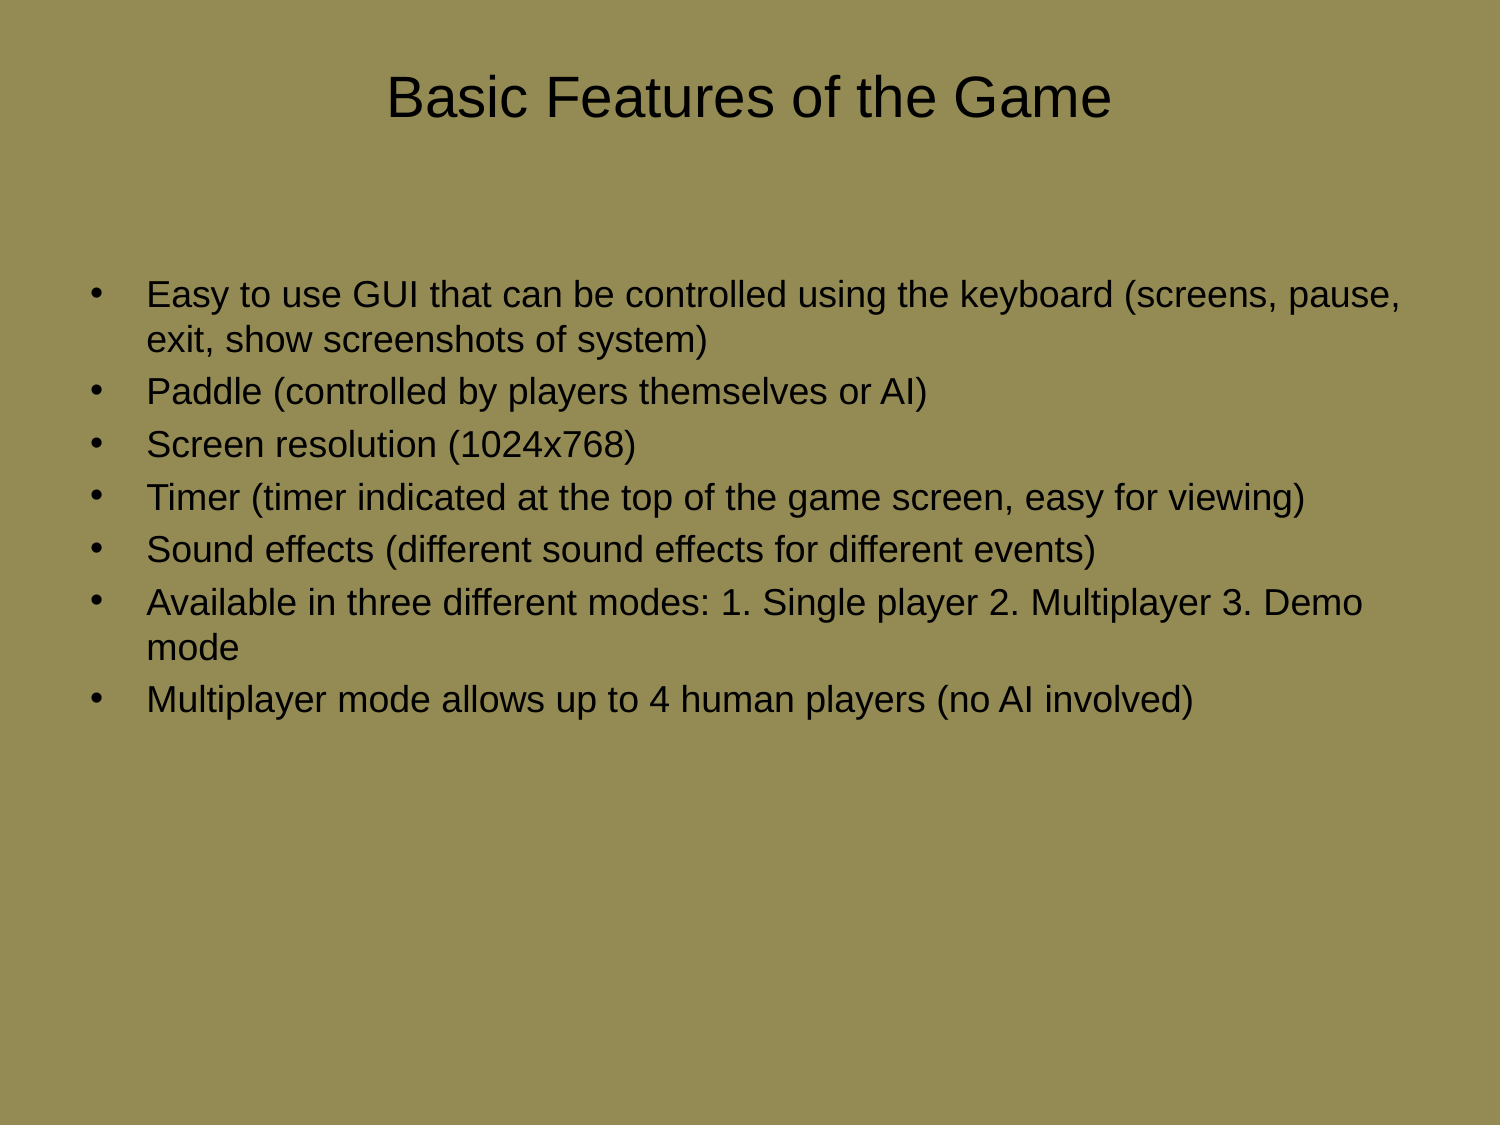

# Basic Features of the Game
Easy to use GUI that can be controlled using the keyboard (screens, pause, exit, show screenshots of system)
Paddle (controlled by players themselves or AI)
Screen resolution (1024x768)
Timer (timer indicated at the top of the game screen, easy for viewing)
Sound effects (different sound effects for different events)
Available in three different modes: 1. Single player 2. Multiplayer 3. Demo mode
Multiplayer mode allows up to 4 human players (no AI involved)